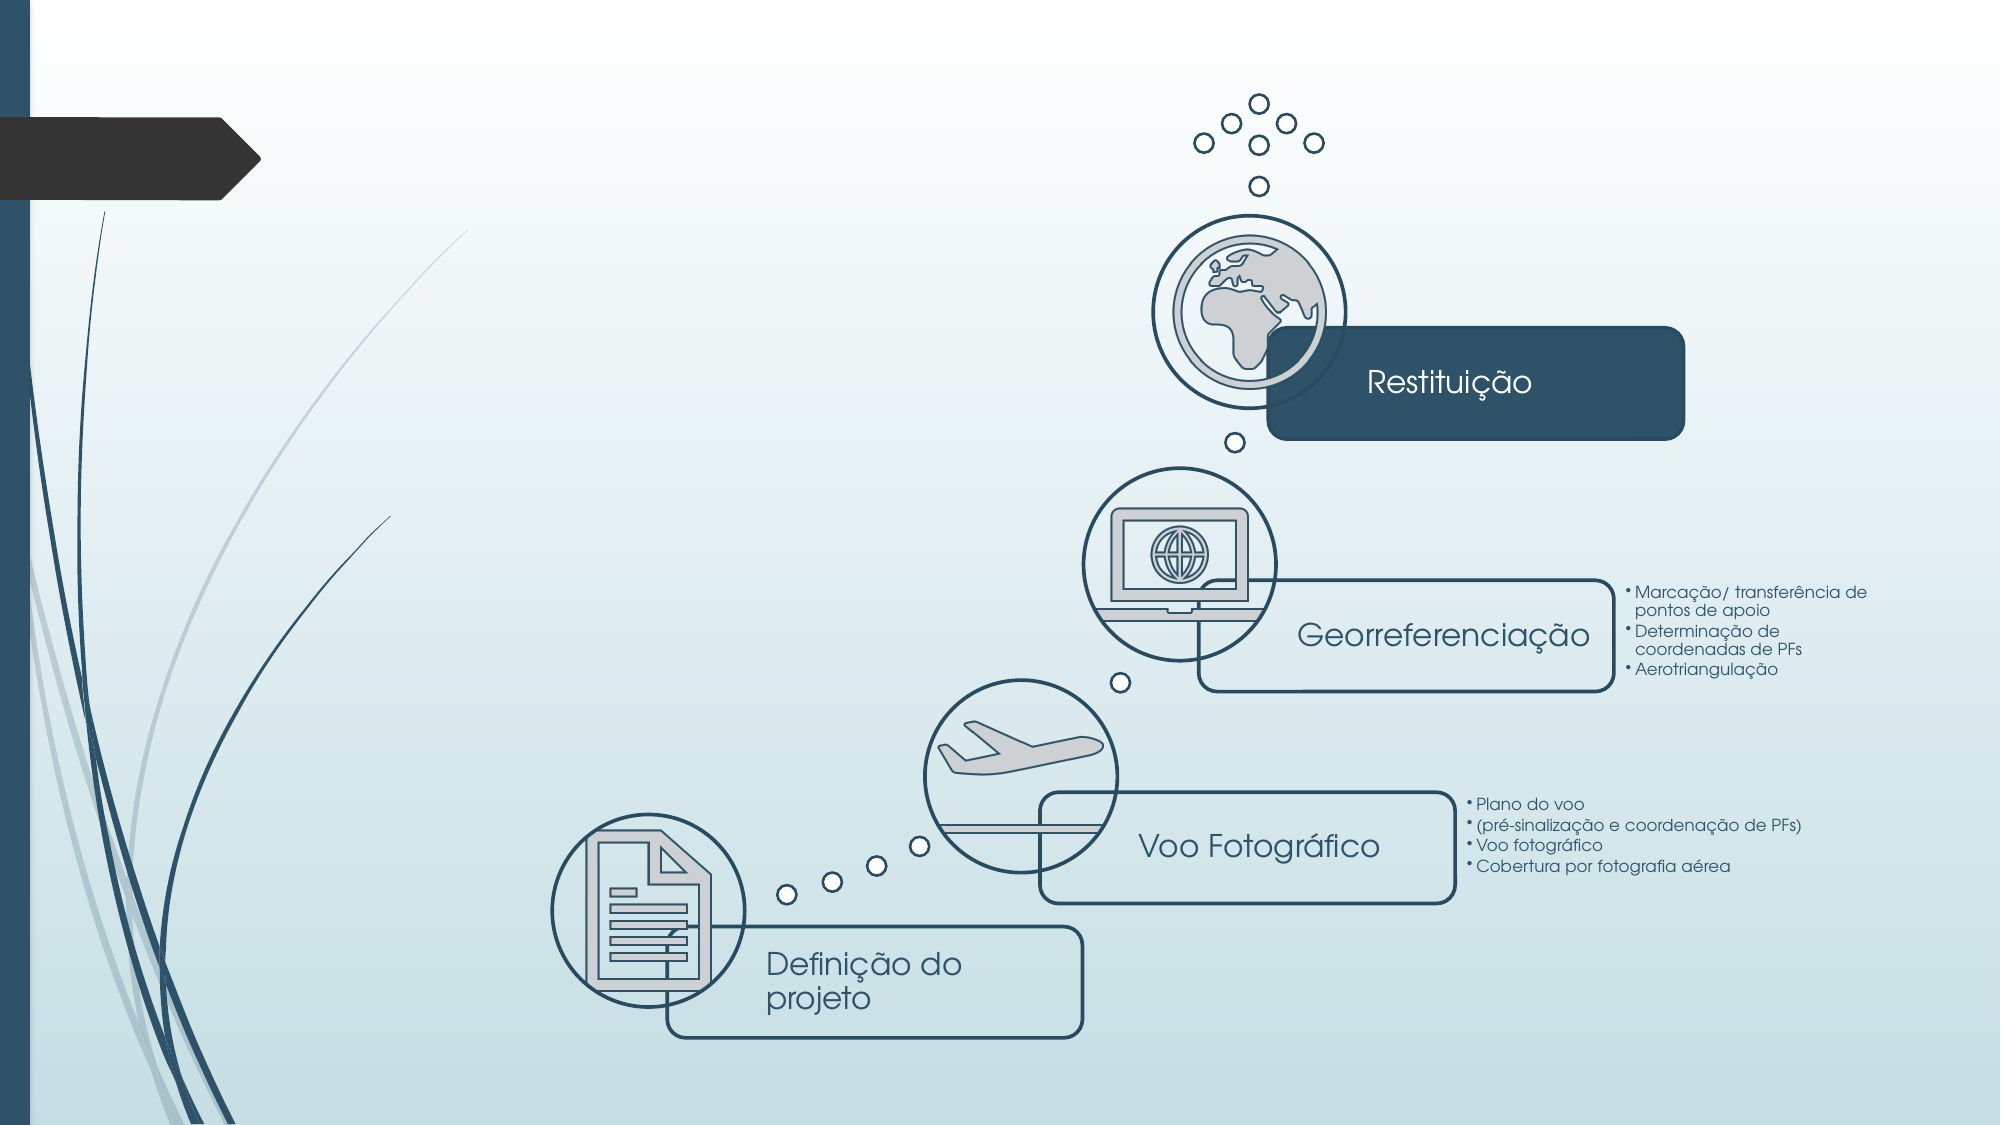

Definição do projeto
Voo Fotográfico
Plano do voo
(pré-sinalização e coordenação de PFs)
Voo fotográfico
Cobertura por fotografia aérea
Georreferenciação
Marcação/ transferência de pontos de apoio
Determinação de coordenadas de PFs
Aerotriangulação
Restituição